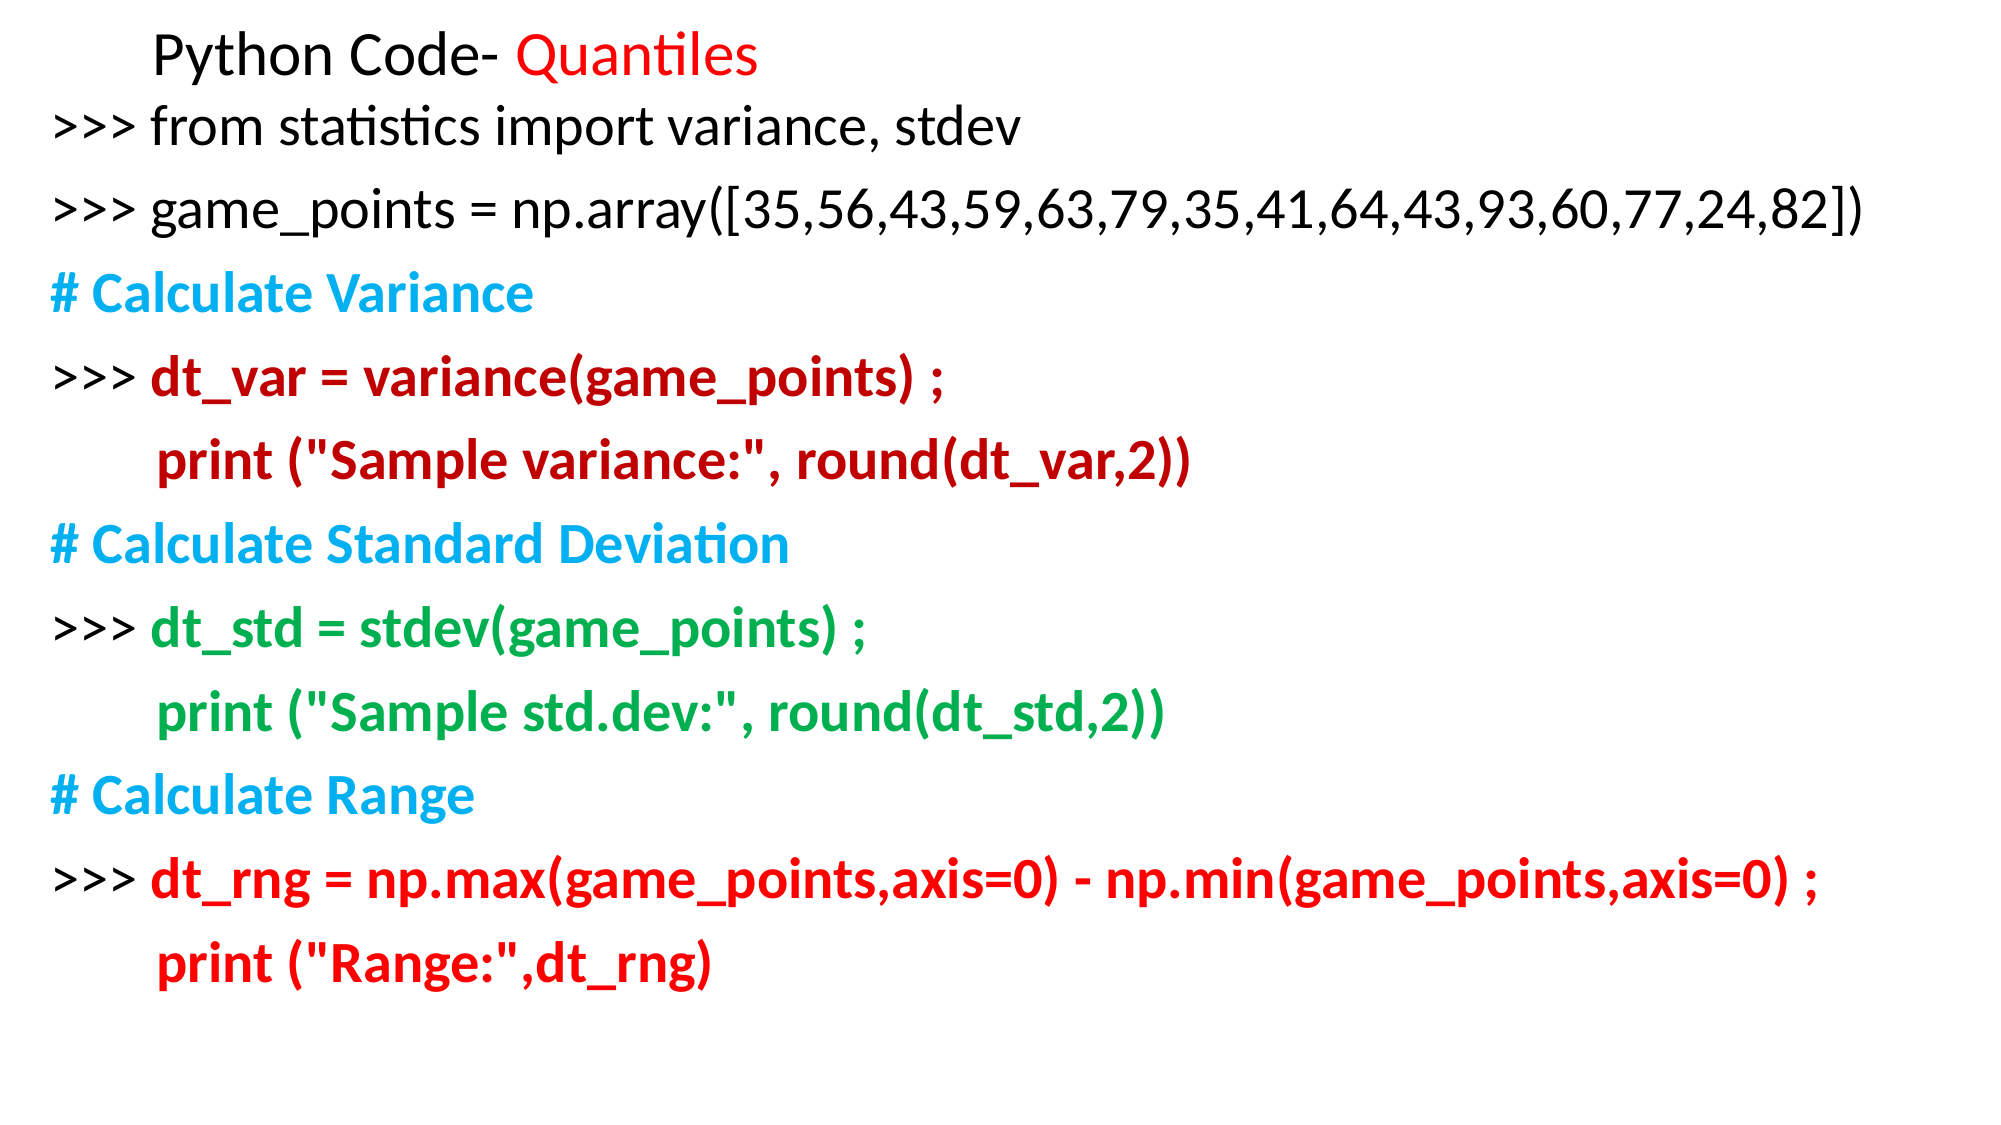

# Python Code- Quantiles
>>> from statistics import variance, stdev
>>> game_points = np.array([35,56,43,59,63,79,35,41,64,43,93,60,77,24,82])
# Calculate Variance
>>> dt_var = variance(game_points) ;
        print ("Sample variance:", round(dt_var,2))
# Calculate Standard Deviation
>>> dt_std = stdev(game_points) ;
        print ("Sample std.dev:", round(dt_std,2))
# Calculate Range
>>> dt_rng = np.max(game_points,axis=0) - np.min(game_points,axis=0) ;
        print ("Range:",dt_rng)